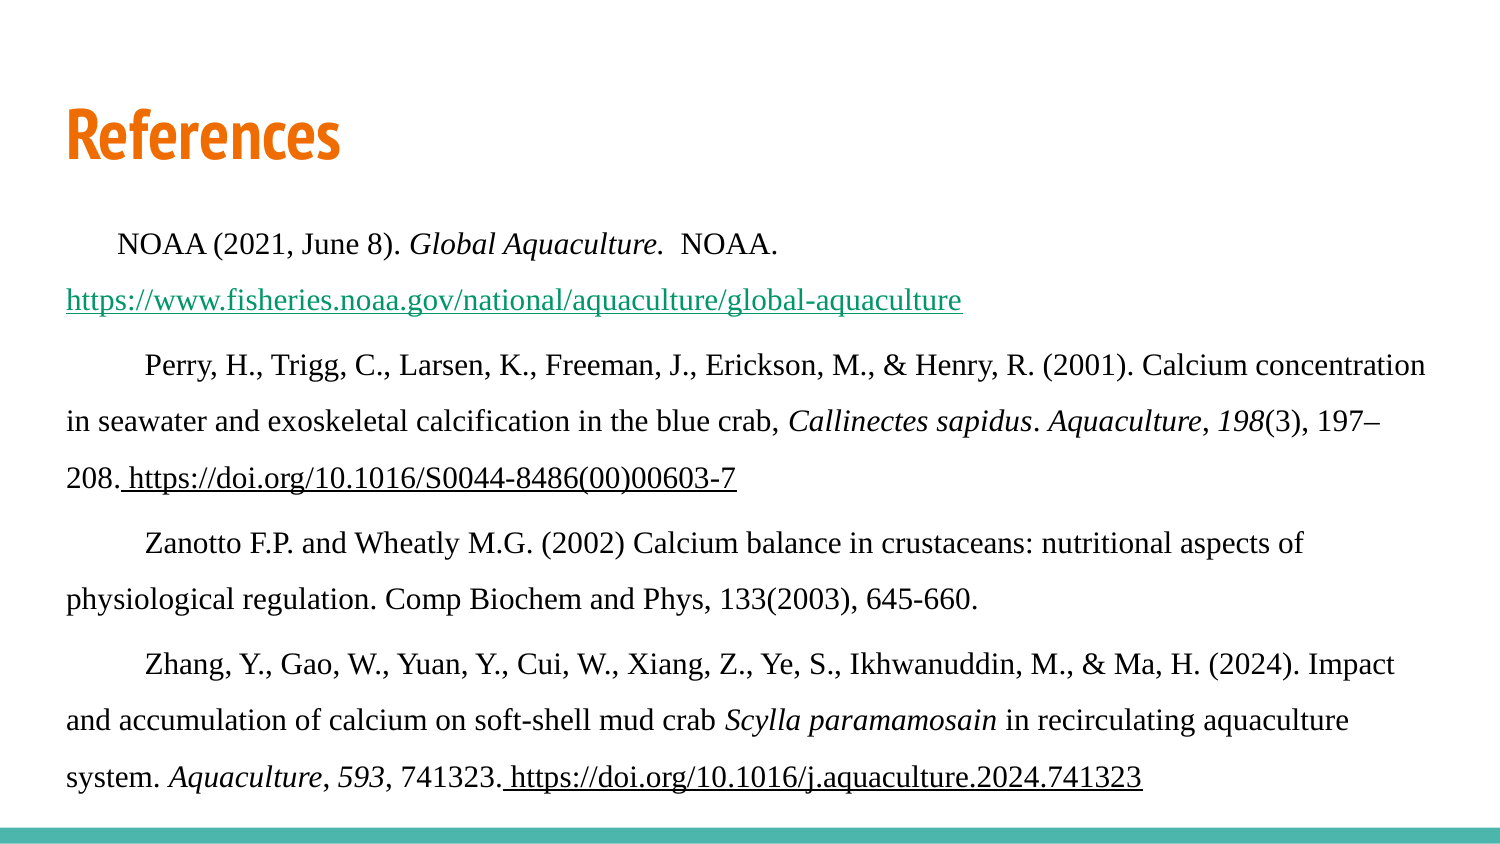

# References
 	NOAA (2021, June 8). Global Aquaculture.  NOAA. https://www.fisheries.noaa.gov/national/aquaculture/global-aquaculture
Perry, H., Trigg, C., Larsen, K., Freeman, J., Erickson, M., & Henry, R. (2001). Calcium concentration in seawater and exoskeletal calcification in the blue crab, Callinectes sapidus. Aquaculture, 198(3), 197–208. https://doi.org/10.1016/S0044-8486(00)00603-7
Zanotto F.P. and Wheatly M.G. (2002) Calcium balance in crustaceans: nutritional aspects of physiological regulation. Comp Biochem and Phys, 133(2003), 645-660.
Zhang, Y., Gao, W., Yuan, Y., Cui, W., Xiang, Z., Ye, S., Ikhwanuddin, M., & Ma, H. (2024). Impact and accumulation of calcium on soft-shell mud crab Scylla paramamosain in recirculating aquaculture system. Aquaculture, 593, 741323. https://doi.org/10.1016/j.aquaculture.2024.741323